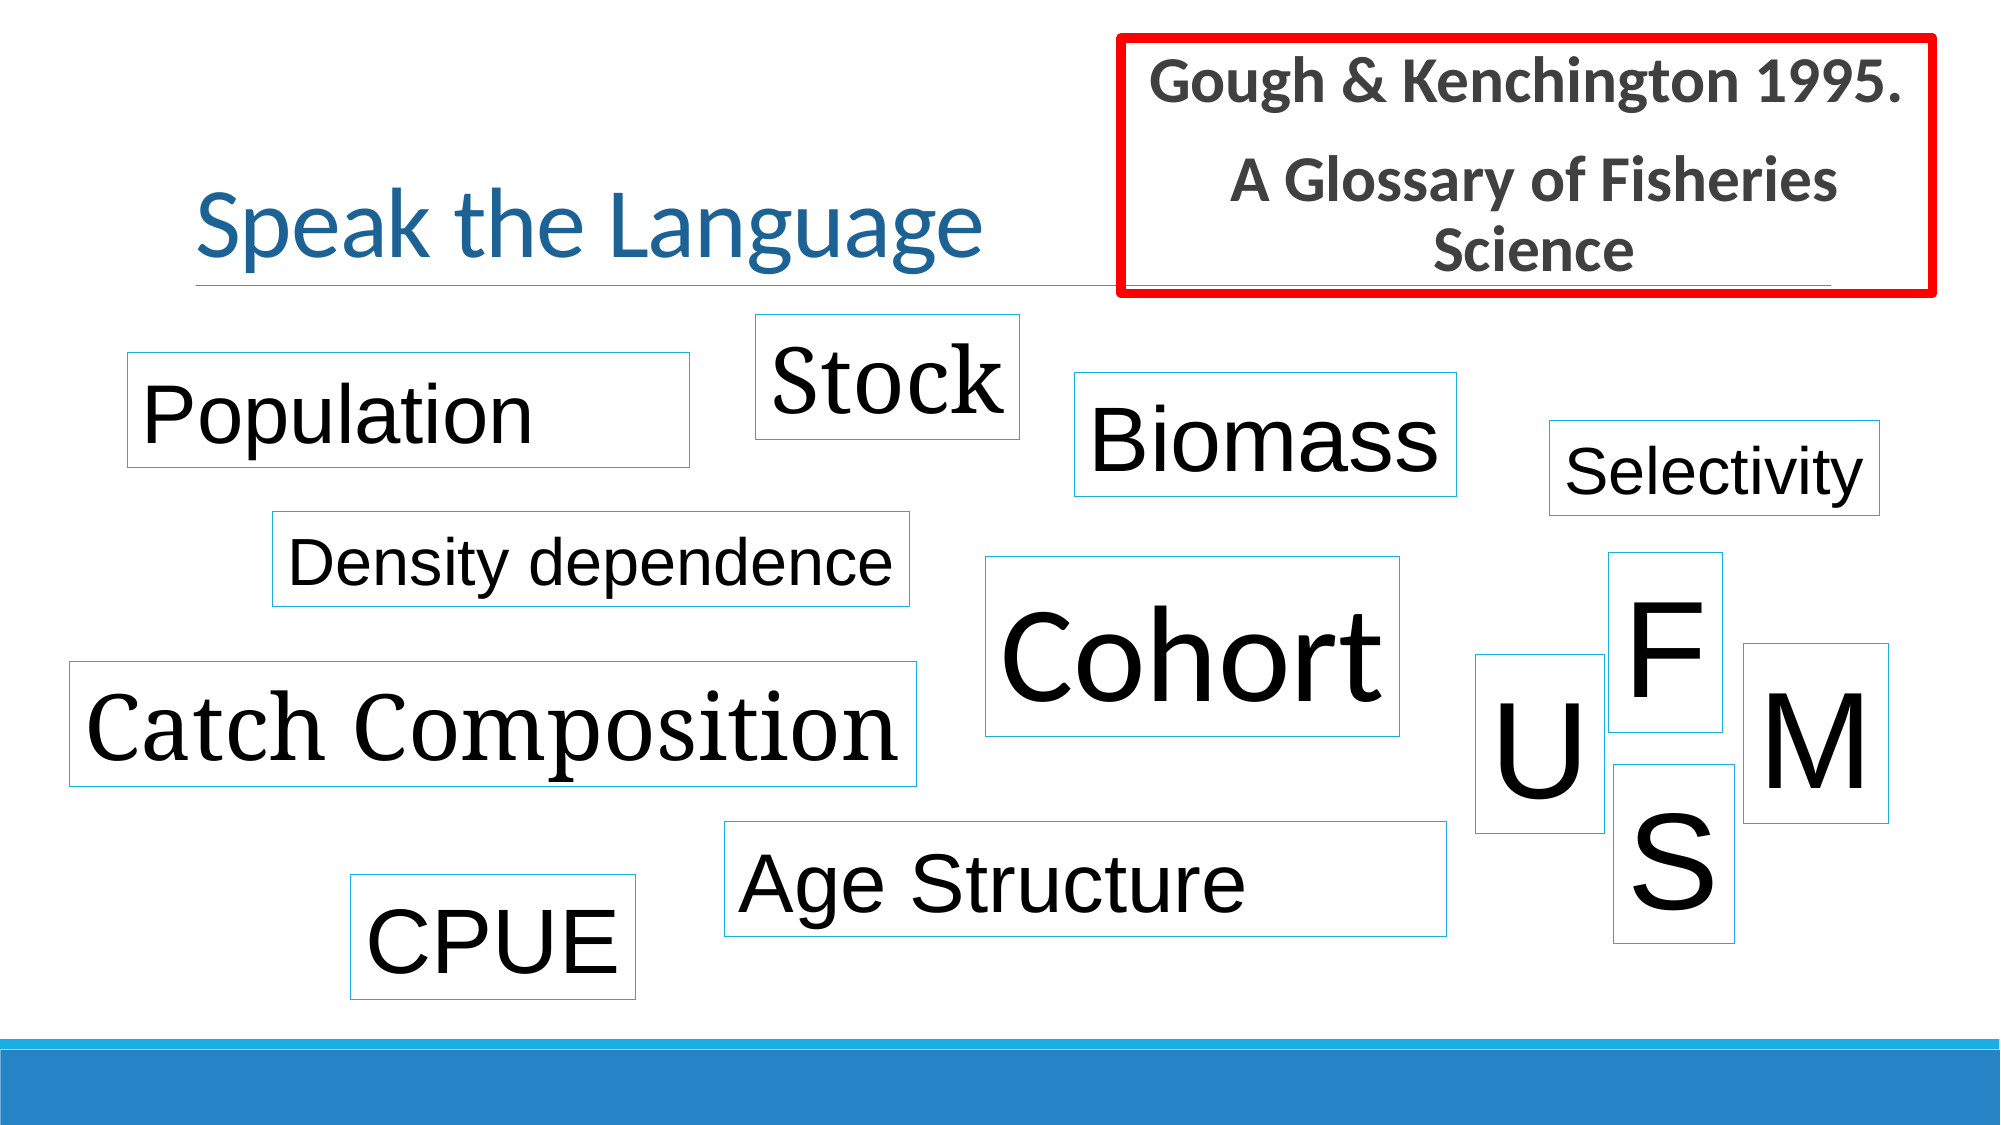

Gough & Kenchington 1995.
A Glossary of Fisheries Science

# Speak the Language
Stock
Population
Biomass
Selectivity
Density dependence
F
Cohort
M
U
Catch Composition
S
Age Structure
CPUE